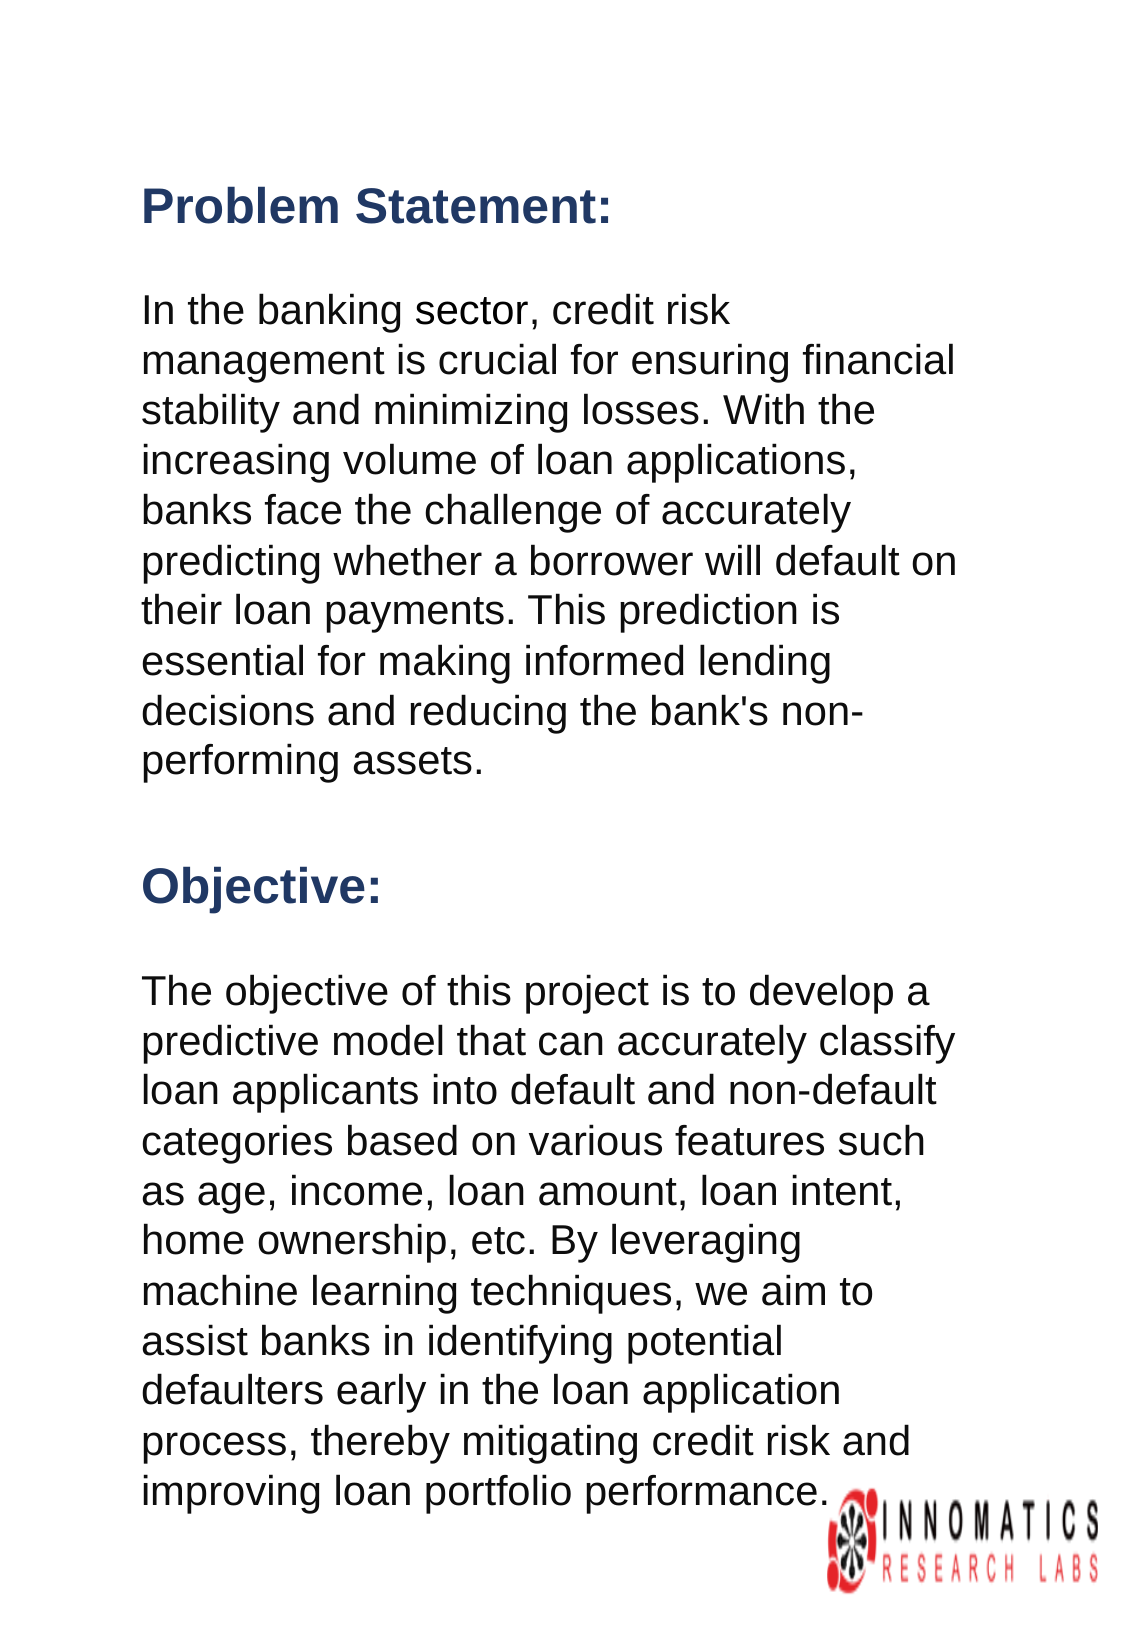

Problem Statement:

In the banking sector, credit risk management is crucial for ensuring financial stability and minimizing losses. With the increasing volume of loan applications, banks face the challenge of accurately predicting whether a borrower will default on their loan payments. This prediction is essential for making informed lending decisions and reducing the bank's non-performing assets.

Objective:

The objective of this project is to develop a predictive model that can accurately classify loan applicants into default and non-default categories based on various features such as age, income, loan amount, loan intent, home ownership, etc. By leveraging machine learning techniques, we aim to assist banks in identifying potential defaulters early in the loan application process, thereby mitigating credit risk and improving loan portfolio performance.